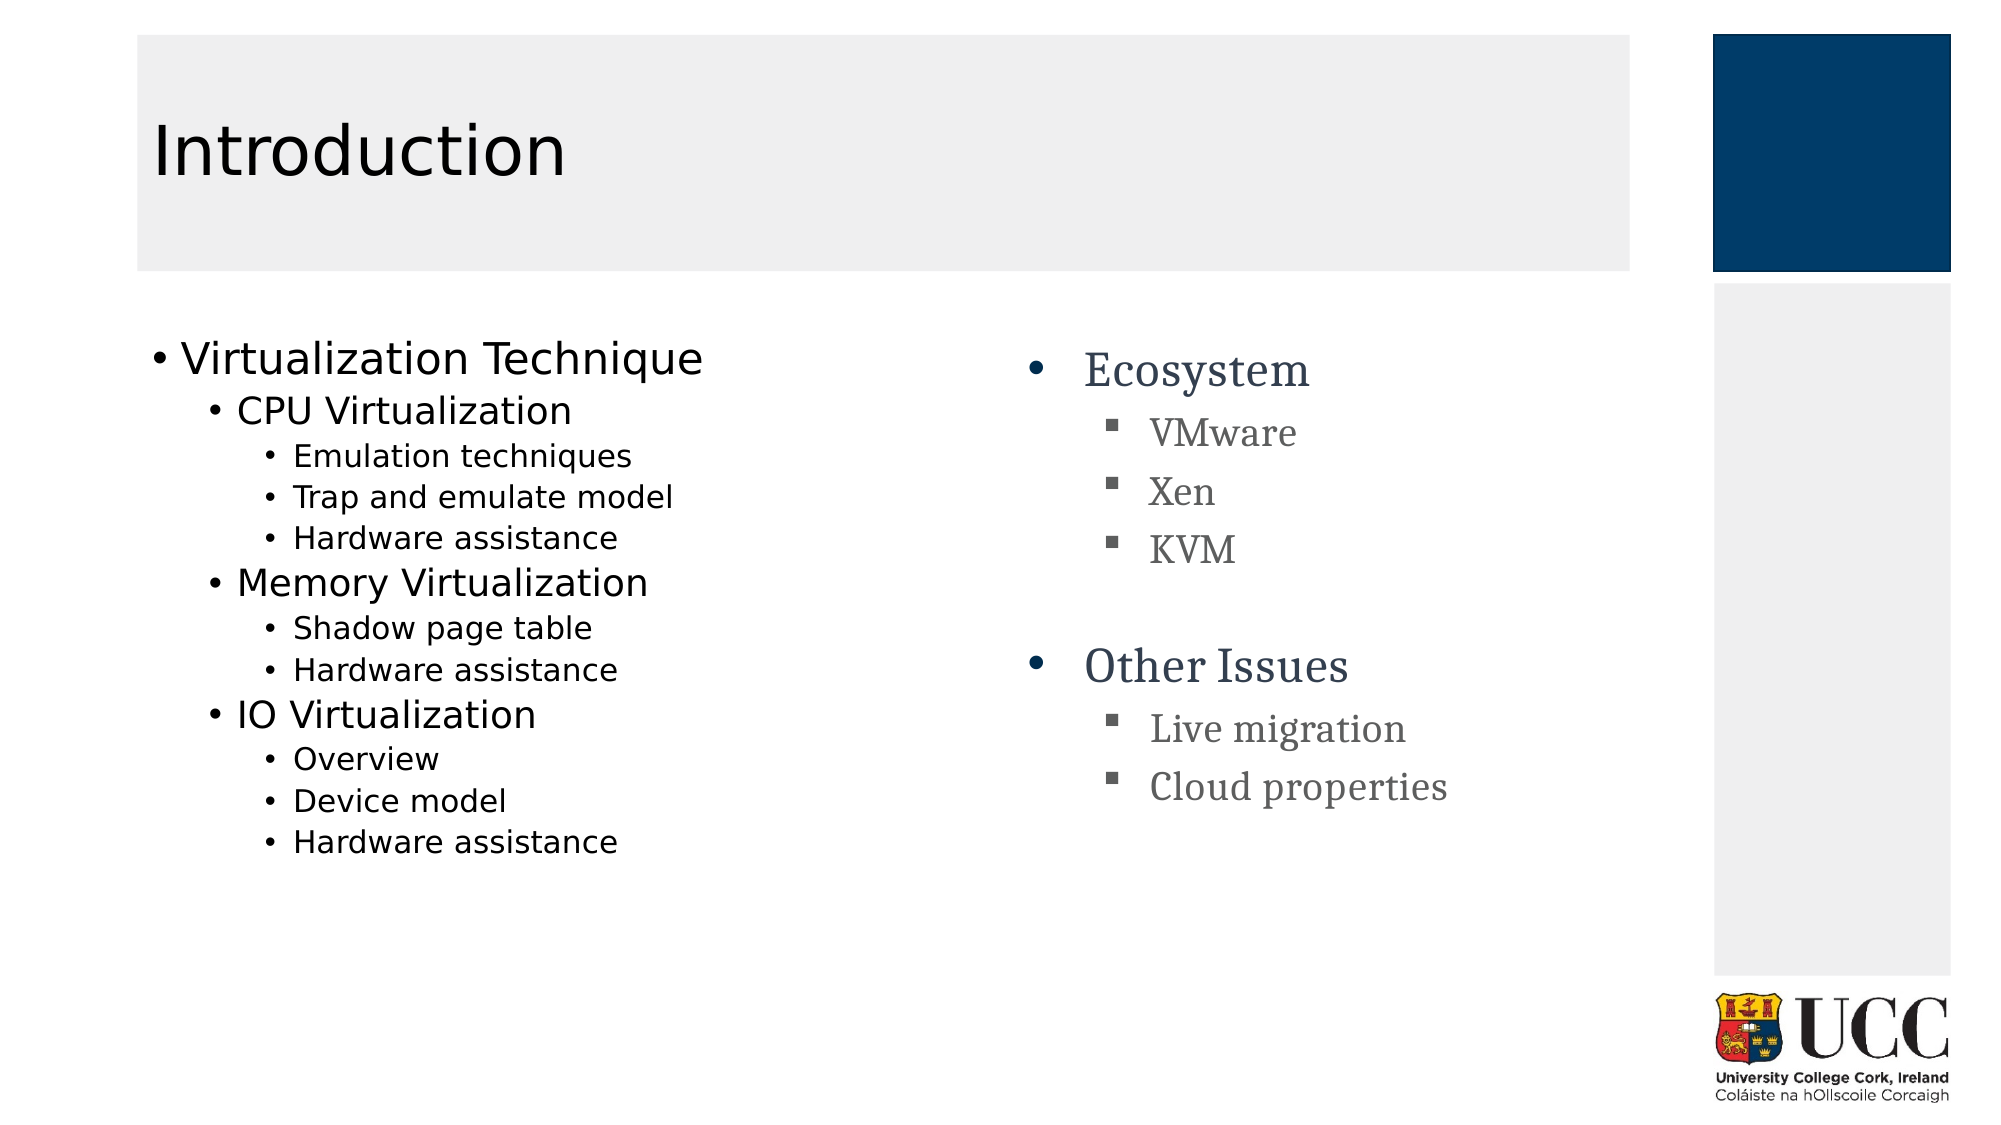

# Introduction
Virtualization Technique
CPU Virtualization
Emulation techniques
Trap and emulate model
Hardware assistance
Memory Virtualization
Shadow page table
Hardware assistance
IO Virtualization
Overview
Device model
Hardware assistance
Ecosystem
VMware
Xen
KVM
Other Issues
Live migration
Cloud properties